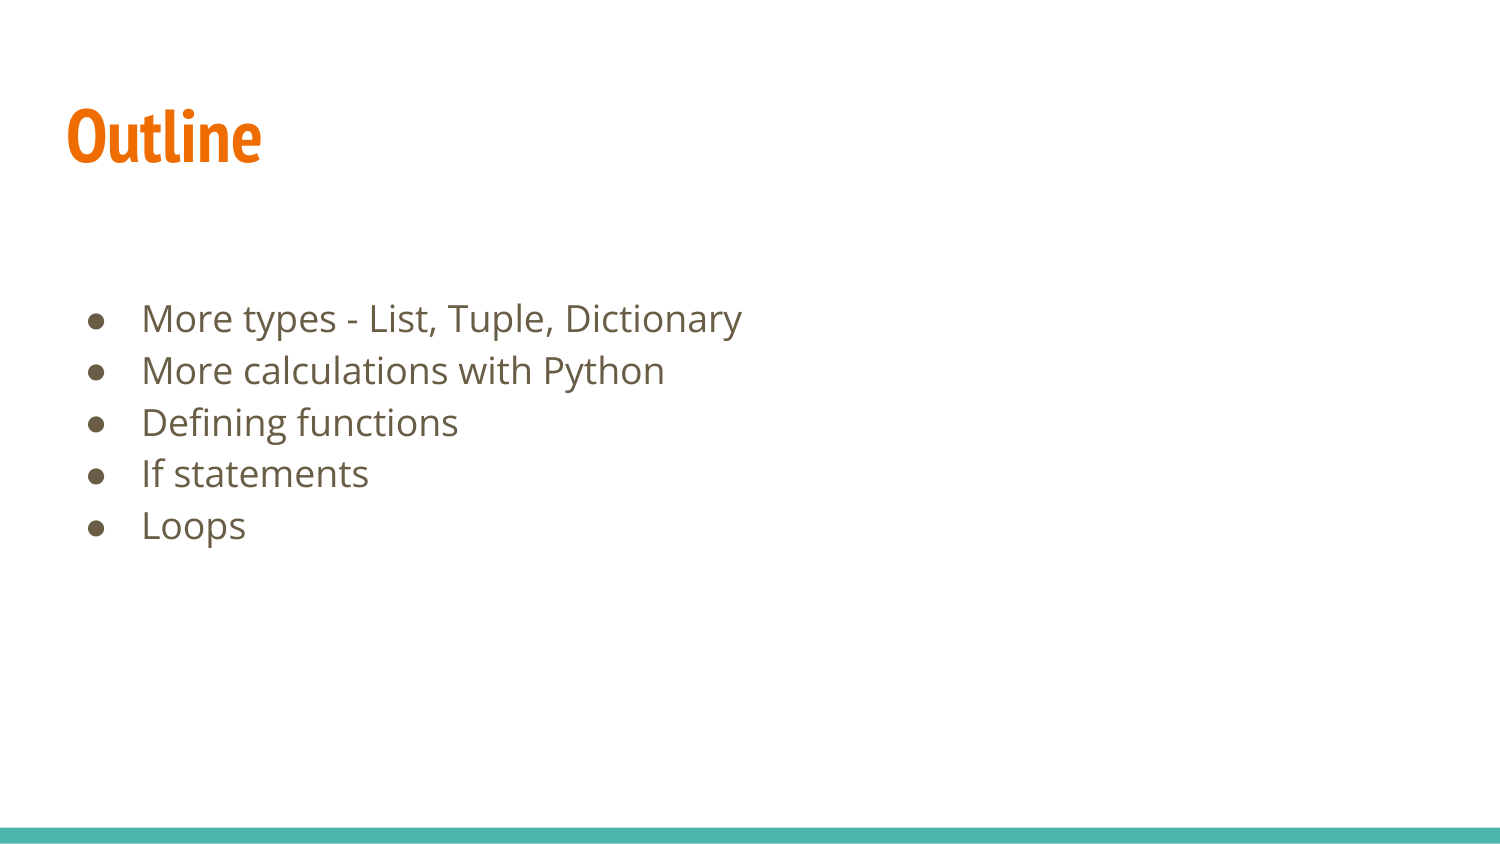

# Outline

More types - List, Tuple, Dictionary
More calculations with Python
Defining functions
If statements
Loops